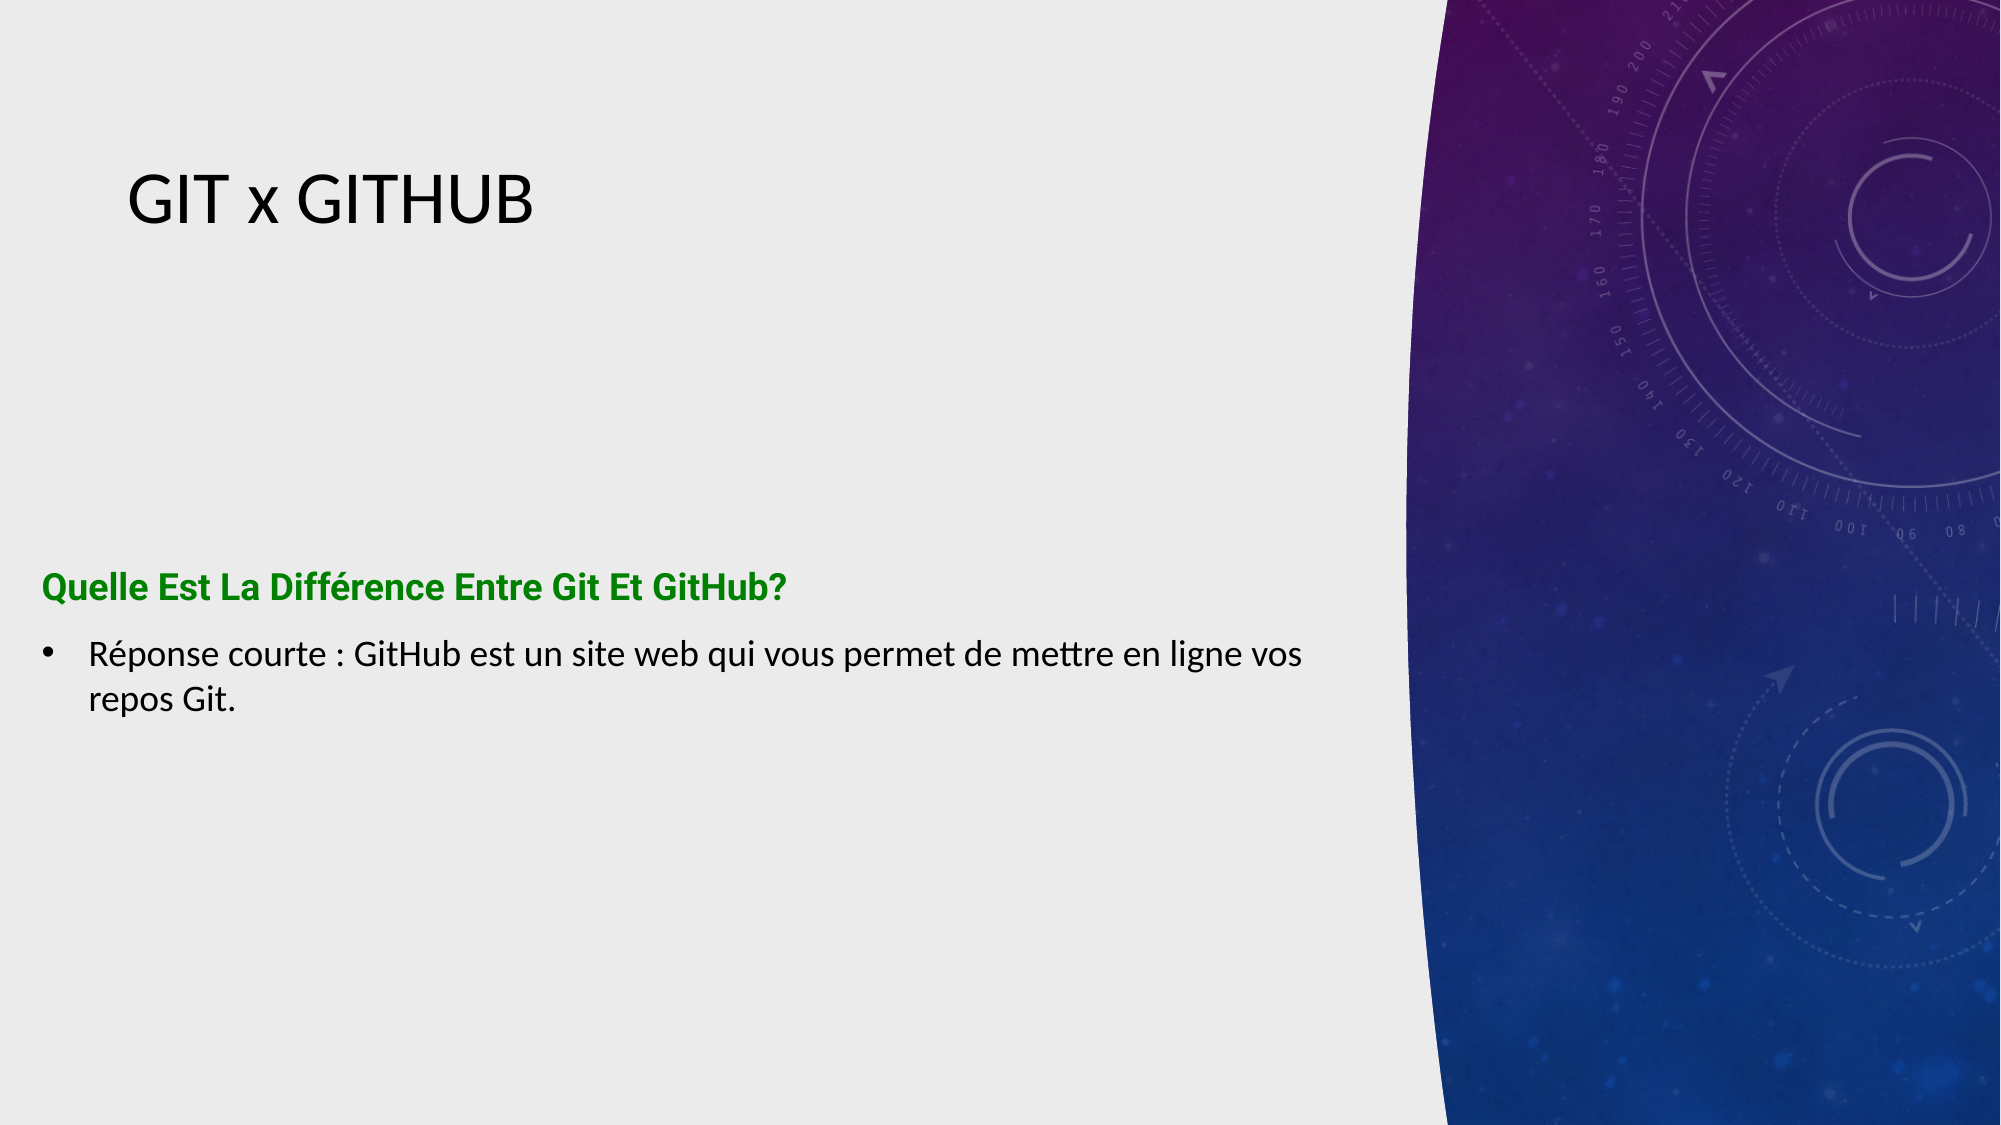

# Git x GITHUB
Quelle Est La Différence Entre Git Et GitHub?
Réponse courte : GitHub est un site web qui vous permet de mettre en ligne vos repos Git.